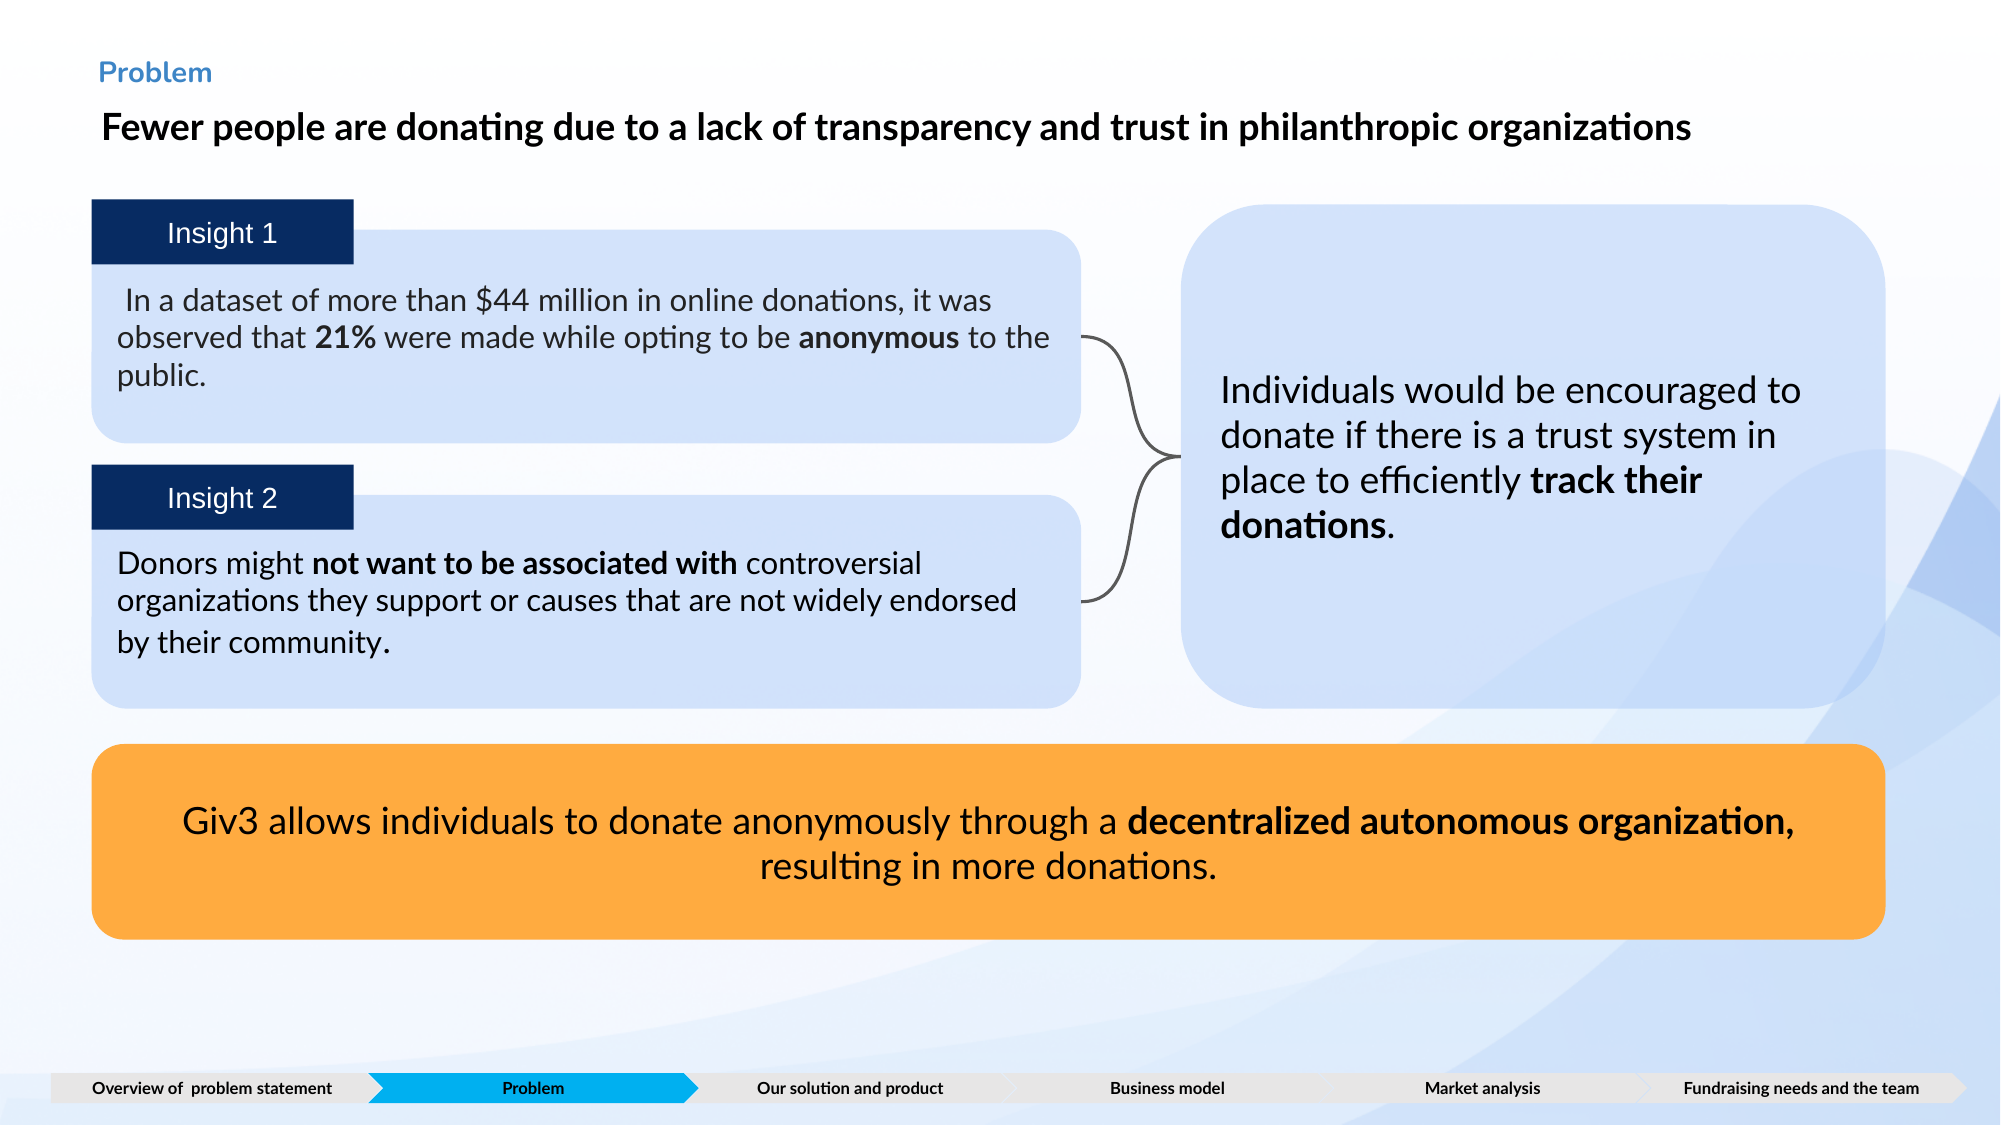

Problem
Fewer people are donating due to a lack of transparency and trust in philanthropic organizations
Insight 1
Individuals would be encouraged to donate if there is a trust system in place to efficiently track their donations.
 In a dataset of more than $44 million in online donations, it was observed that 21% were made while opting to be anonymous to the public.
Insight 2
Donors might not want to be associated with controversial organizations they support or causes that are not widely endorsed by their community.
Giv3 allows individuals to donate anonymously through a decentralized autonomous organization, resulting in more donations.
Fundraising needs and the team
Market analysis
Overview of  problem statement
Problem
Our solution and product
Business model